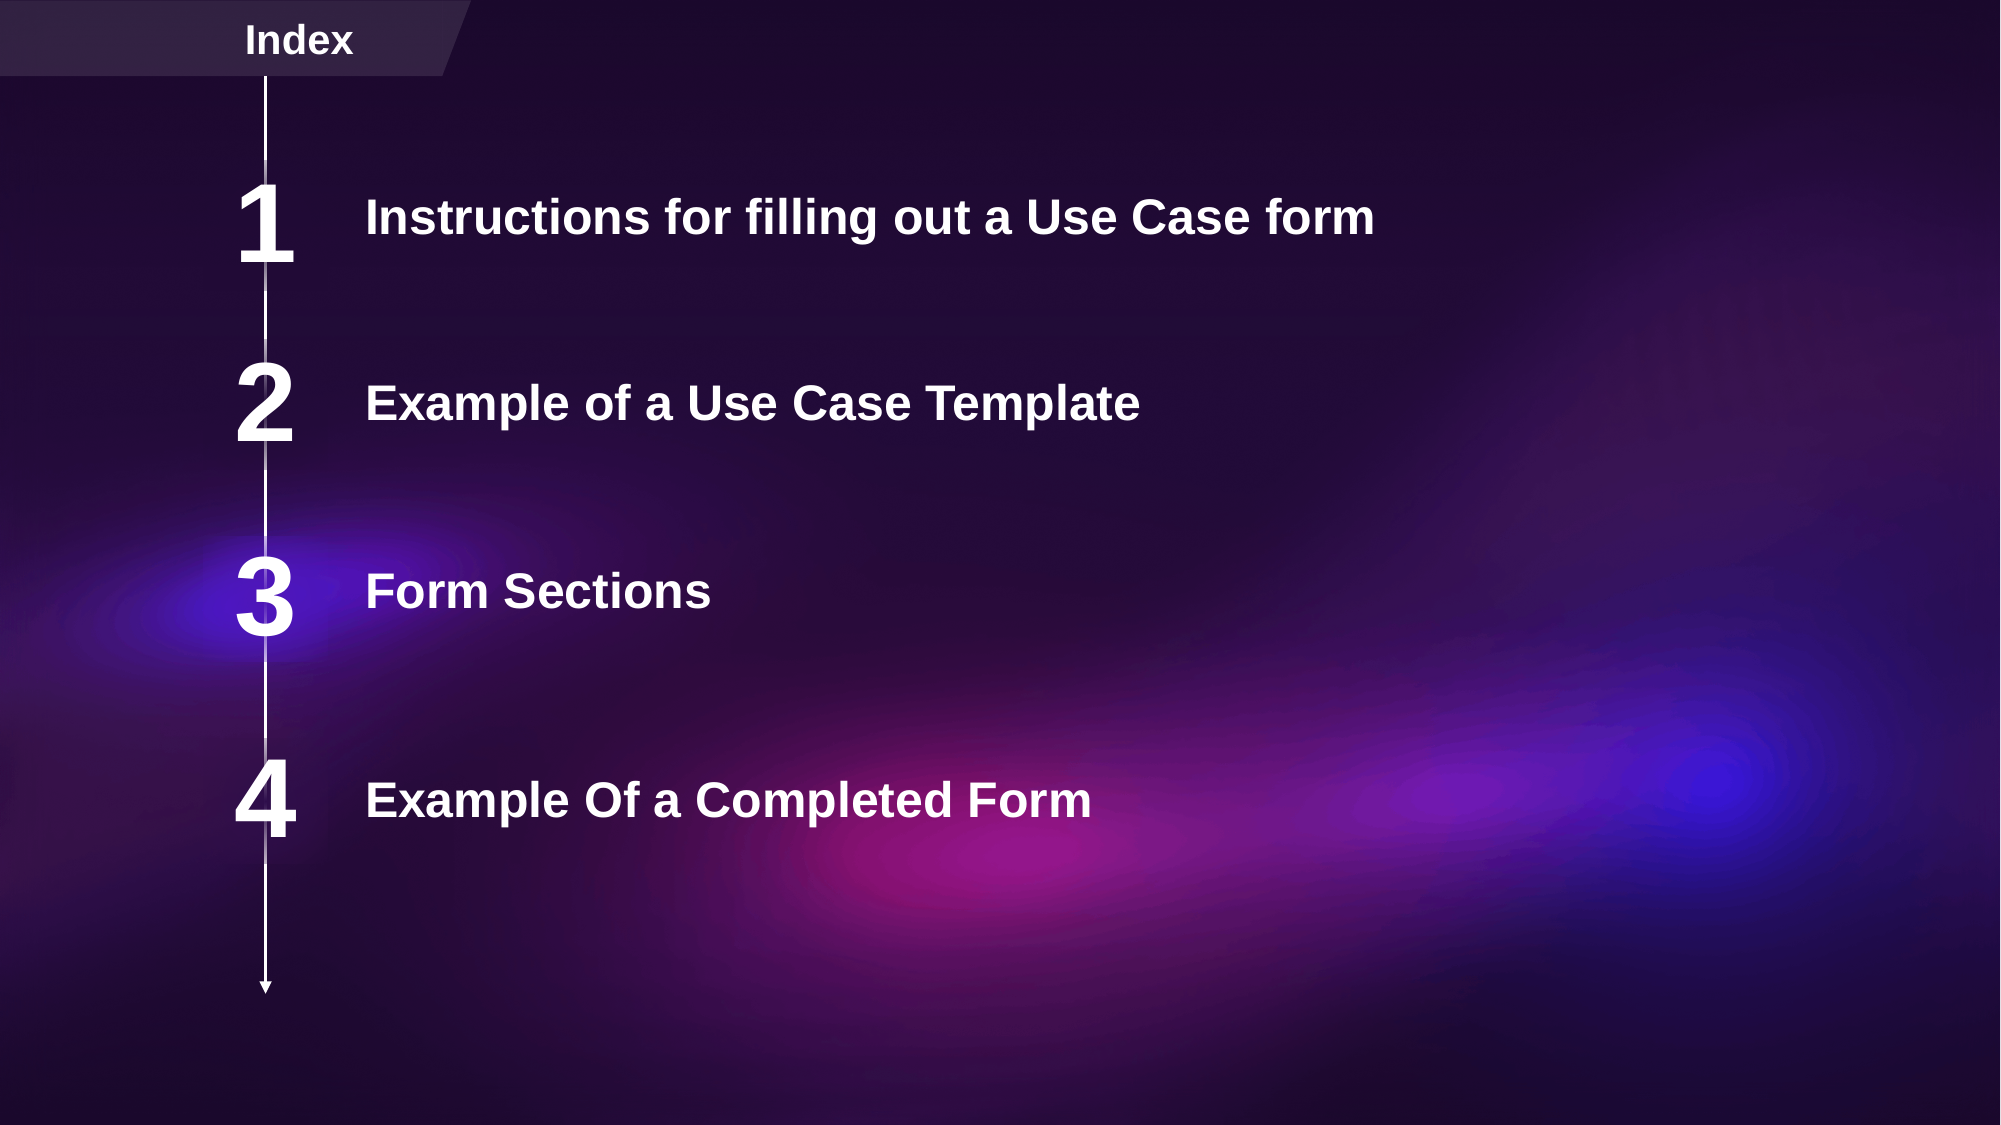

Index

1
Instructions for filling out a Use Case form
2
Example of a Use Case Template
3
Form Sections
4
Example Of a Completed Form